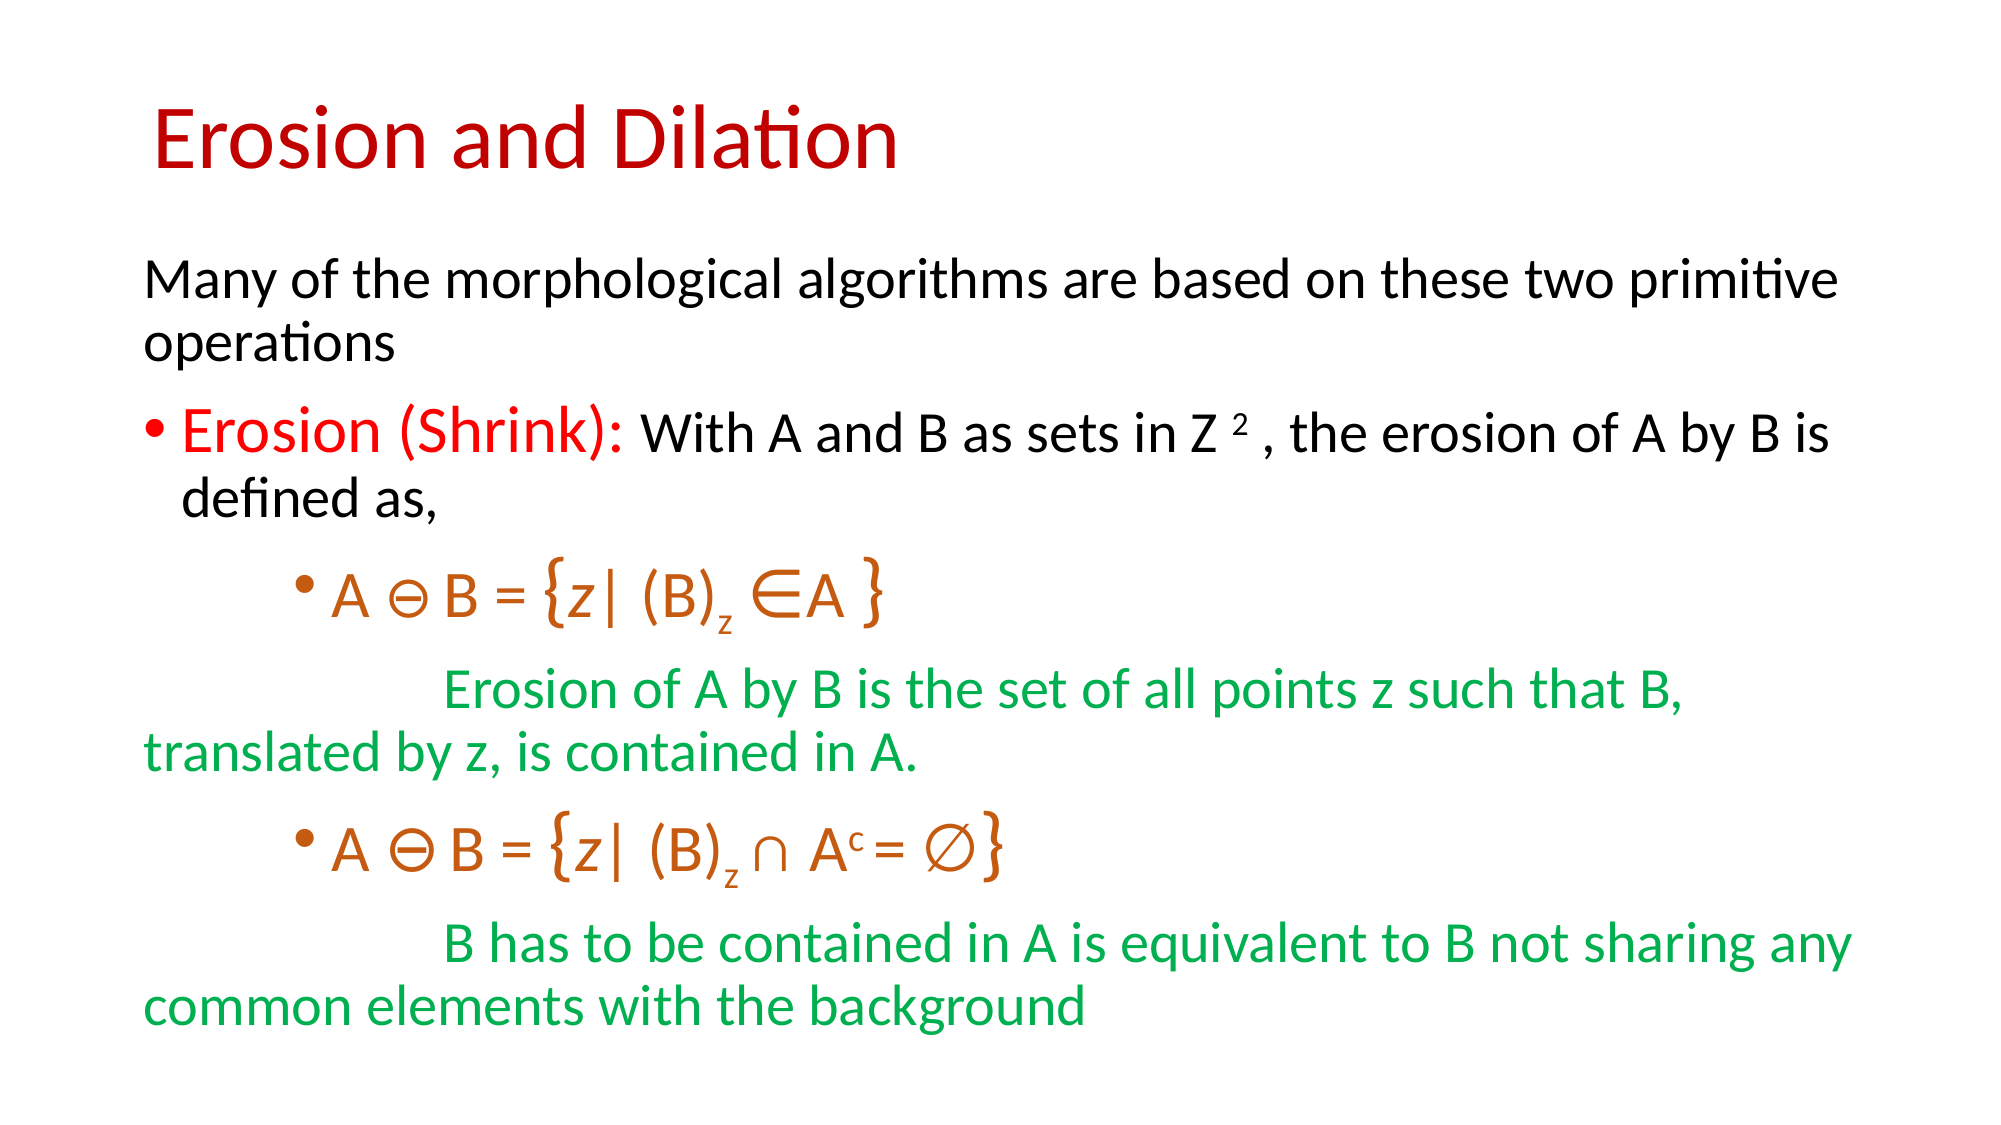

# Erosion and Dilation
Many of the morphological algorithms are based on these two primitive operations
Erosion (Shrink): With A and B as sets in Z 2 , the erosion of A by B is defined as,
A ⊖ B = {z| (B)z ∈A }
		Erosion of A by B is the set of all points z such that B, translated by z, is contained in A.
A ⊖ B = {z| (B)z ∩ Ac = ∅}
		B has to be contained in A is equivalent to B not sharing any common elements with the background